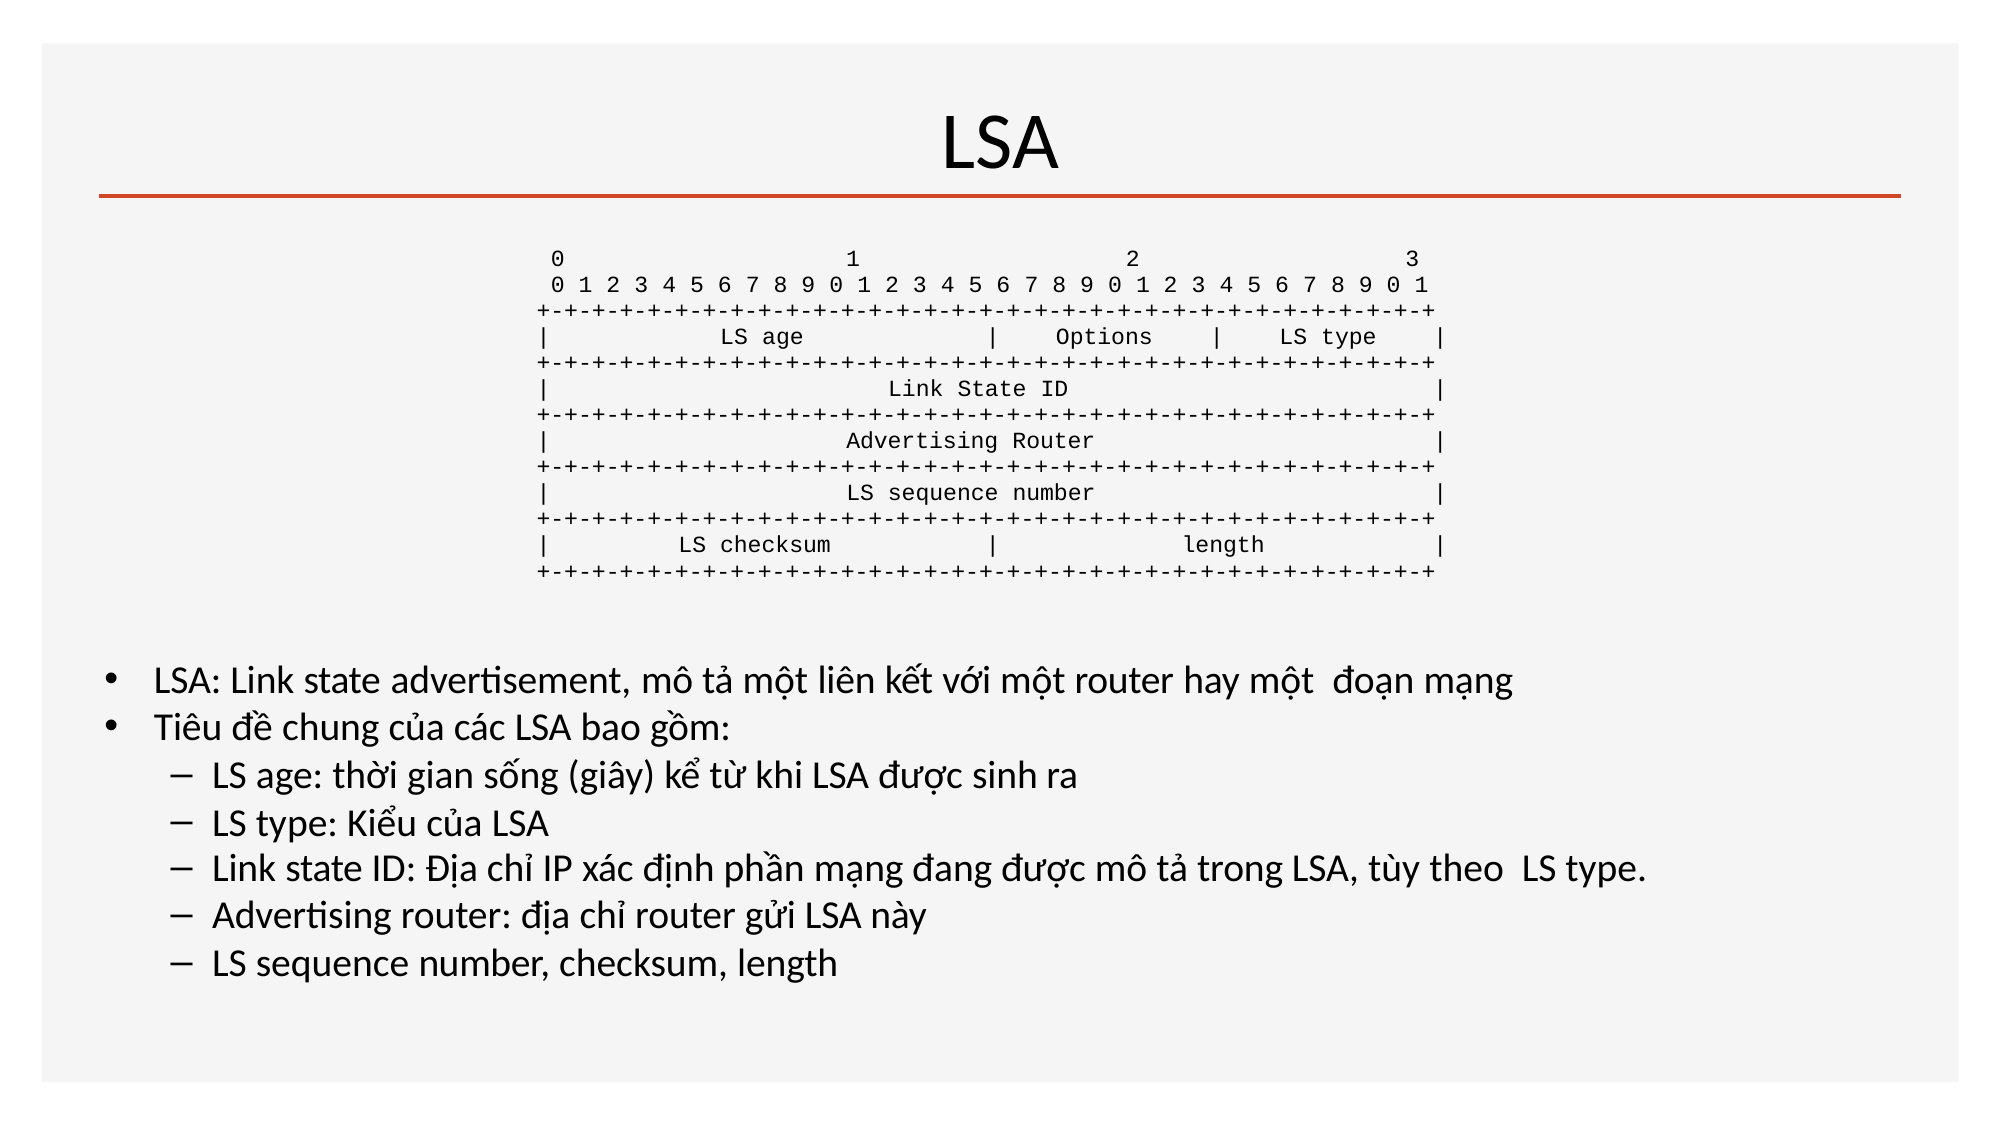

# LSA
0	1	2	3
0 1 2 3 4 5 6 7 8 9 0 1 2 3 4 5 6 7 8 9 0 1 2 3 4 5 6 7 8 9 0 1
+-+-+-+-+-+-+-+-+-+-+-+-+-+-+-+-+-+-+-+-+-+-+-+-+-+-+-+-+-+-+-+-+
|	LS age	|	Options	|	LS type	|
+-+-+-+-+-+-+-+-+-+-+-+-+-+-+-+-+-+-+-+-+-+-+-+-+-+-+-+-+-+-+-+-+
|	Link State ID	|
+-+-+-+-+-+-+-+-+-+-+-+-+-+-+-+-+-+-+-+-+-+-+-+-+-+-+-+-+-+-+-+-+
|	Advertising Router	|
+-+-+-+-+-+-+-+-+-+-+-+-+-+-+-+-+-+-+-+-+-+-+-+-+-+-+-+-+-+-+-+-+
|	LS sequence number	|
+-+-+-+-+-+-+-+-+-+-+-+-+-+-+-+-+-+-+-+-+-+-+-+-+-+-+-+-+-+-+-+-+
|	LS checksum	|	length	|
+-+-+-+-+-+-+-+-+-+-+-+-+-+-+-+-+-+-+-+-+-+-+-+-+-+-+-+-+-+-+-+-+
LSA: Link state advertisement, mô tả một liên kết với một router hay một  đoạn mạng
Tiêu đề chung của các LSA bao gồm:
LS age: thời gian sống (giây) kể từ khi LSA được sinh ra
LS type: Kiểu của LSA
Link state ID: Địa chỉ IP xác định phần mạng đang được mô tả trong LSA, tùy theo  LS type.
Advertising router: địa chỉ router gửi LSA này
LS sequence number, checksum, length